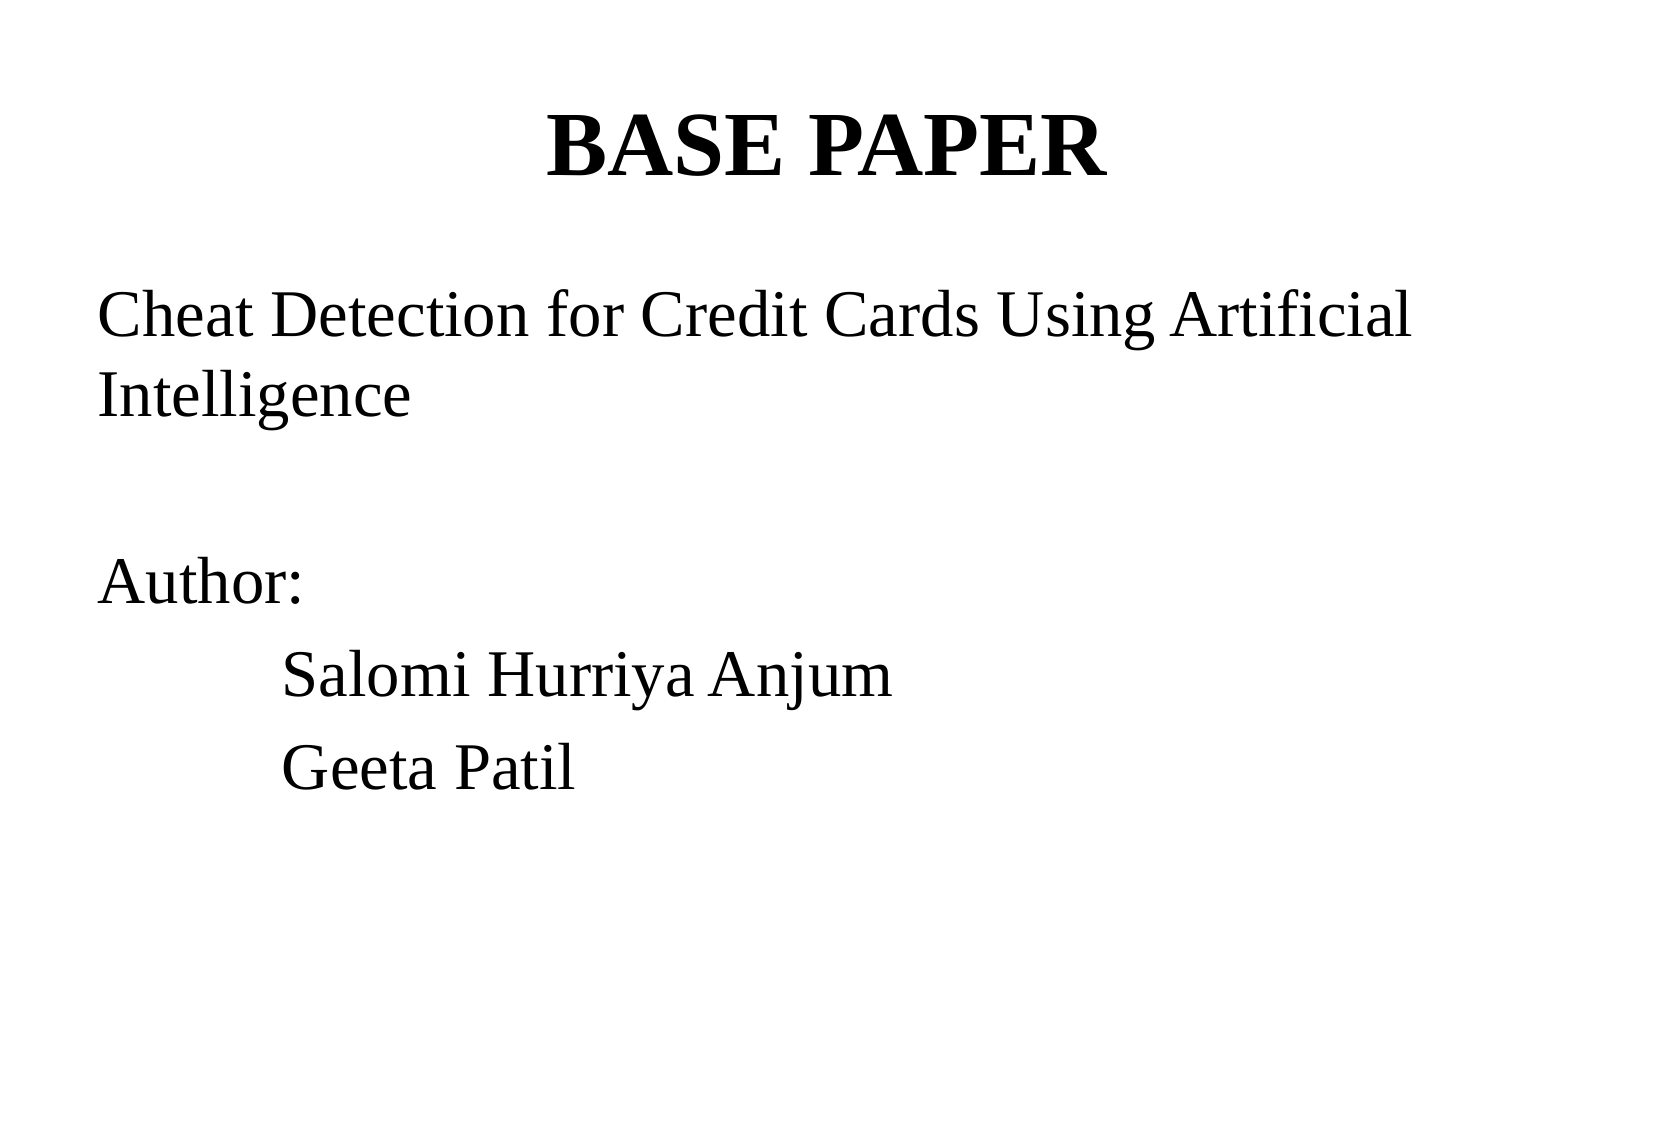

# BASE PAPER
Cheat Detection for Credit Cards Using Artificial Intelligence

Author:
           Salomi Hurriya Anjum
           Geeta Patil